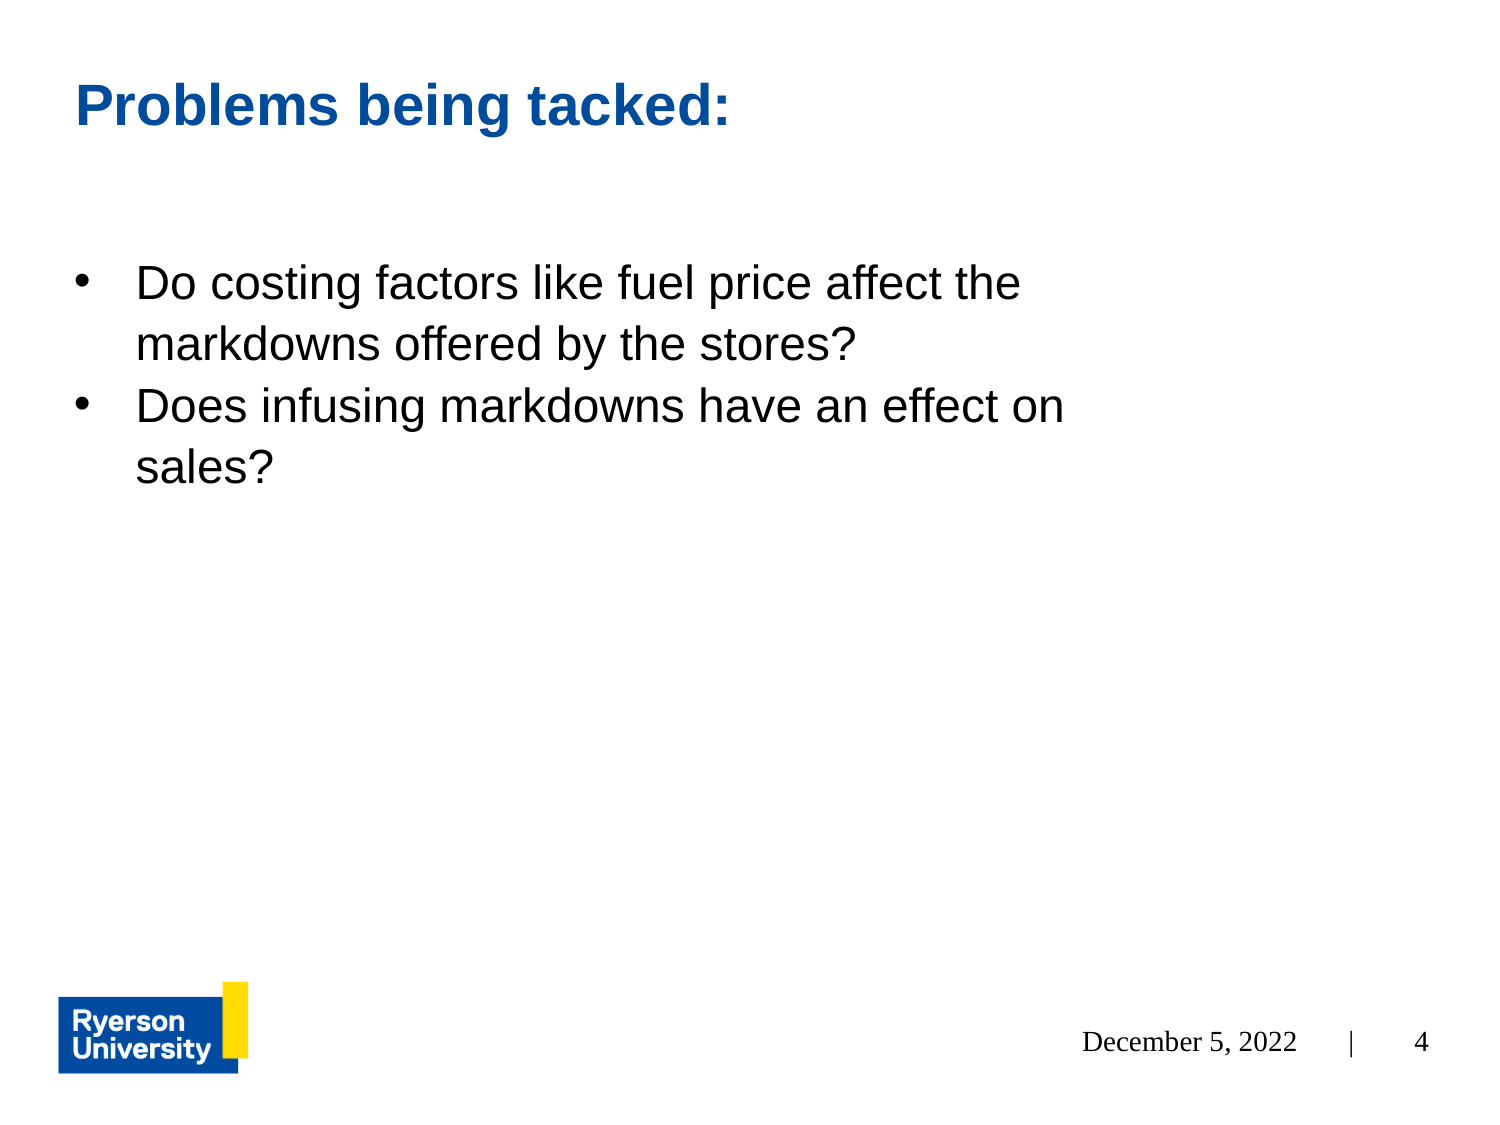

# Problems being tacked:
Do costing factors like fuel price affect the markdowns offered by the stores?
Does infusing markdowns have an effect on sales?

4
December 5, 2022       |